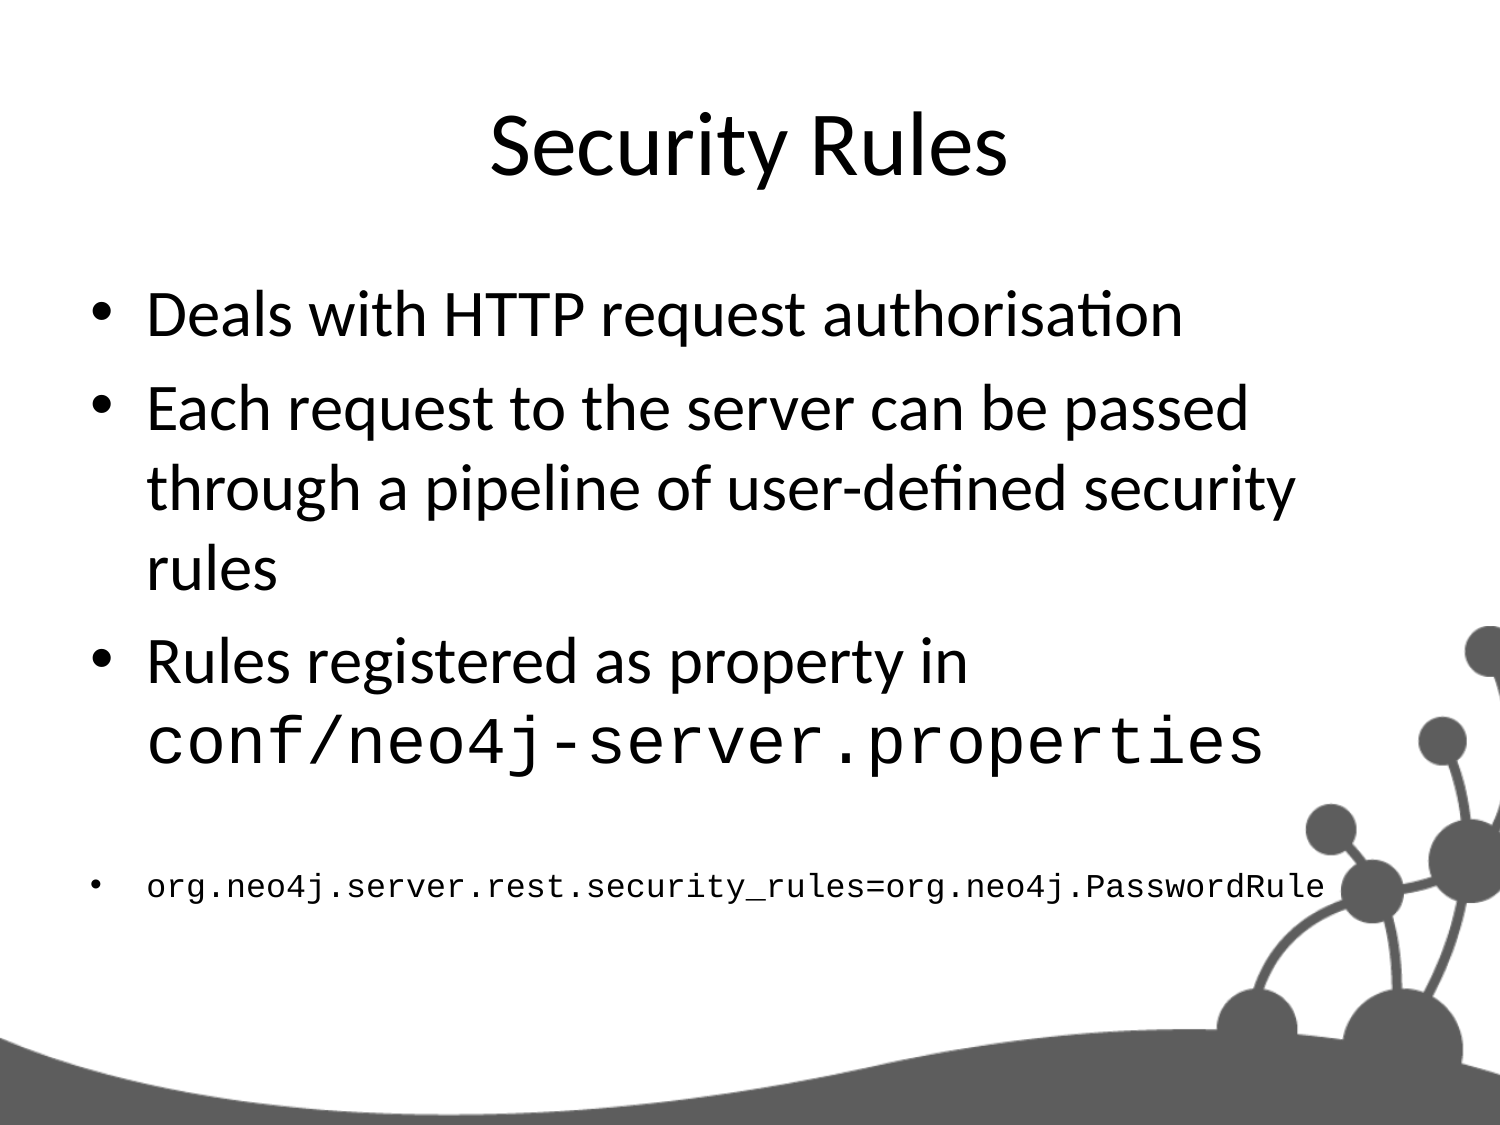

# Security Rules
Deals with HTTP request authorisation
Each request to the server can be passed through a pipeline of user-defined security rules
Rules registered as property in conf/neo4j-server.properties
org.neo4j.server.rest.security_rules=org.neo4j.PasswordRule